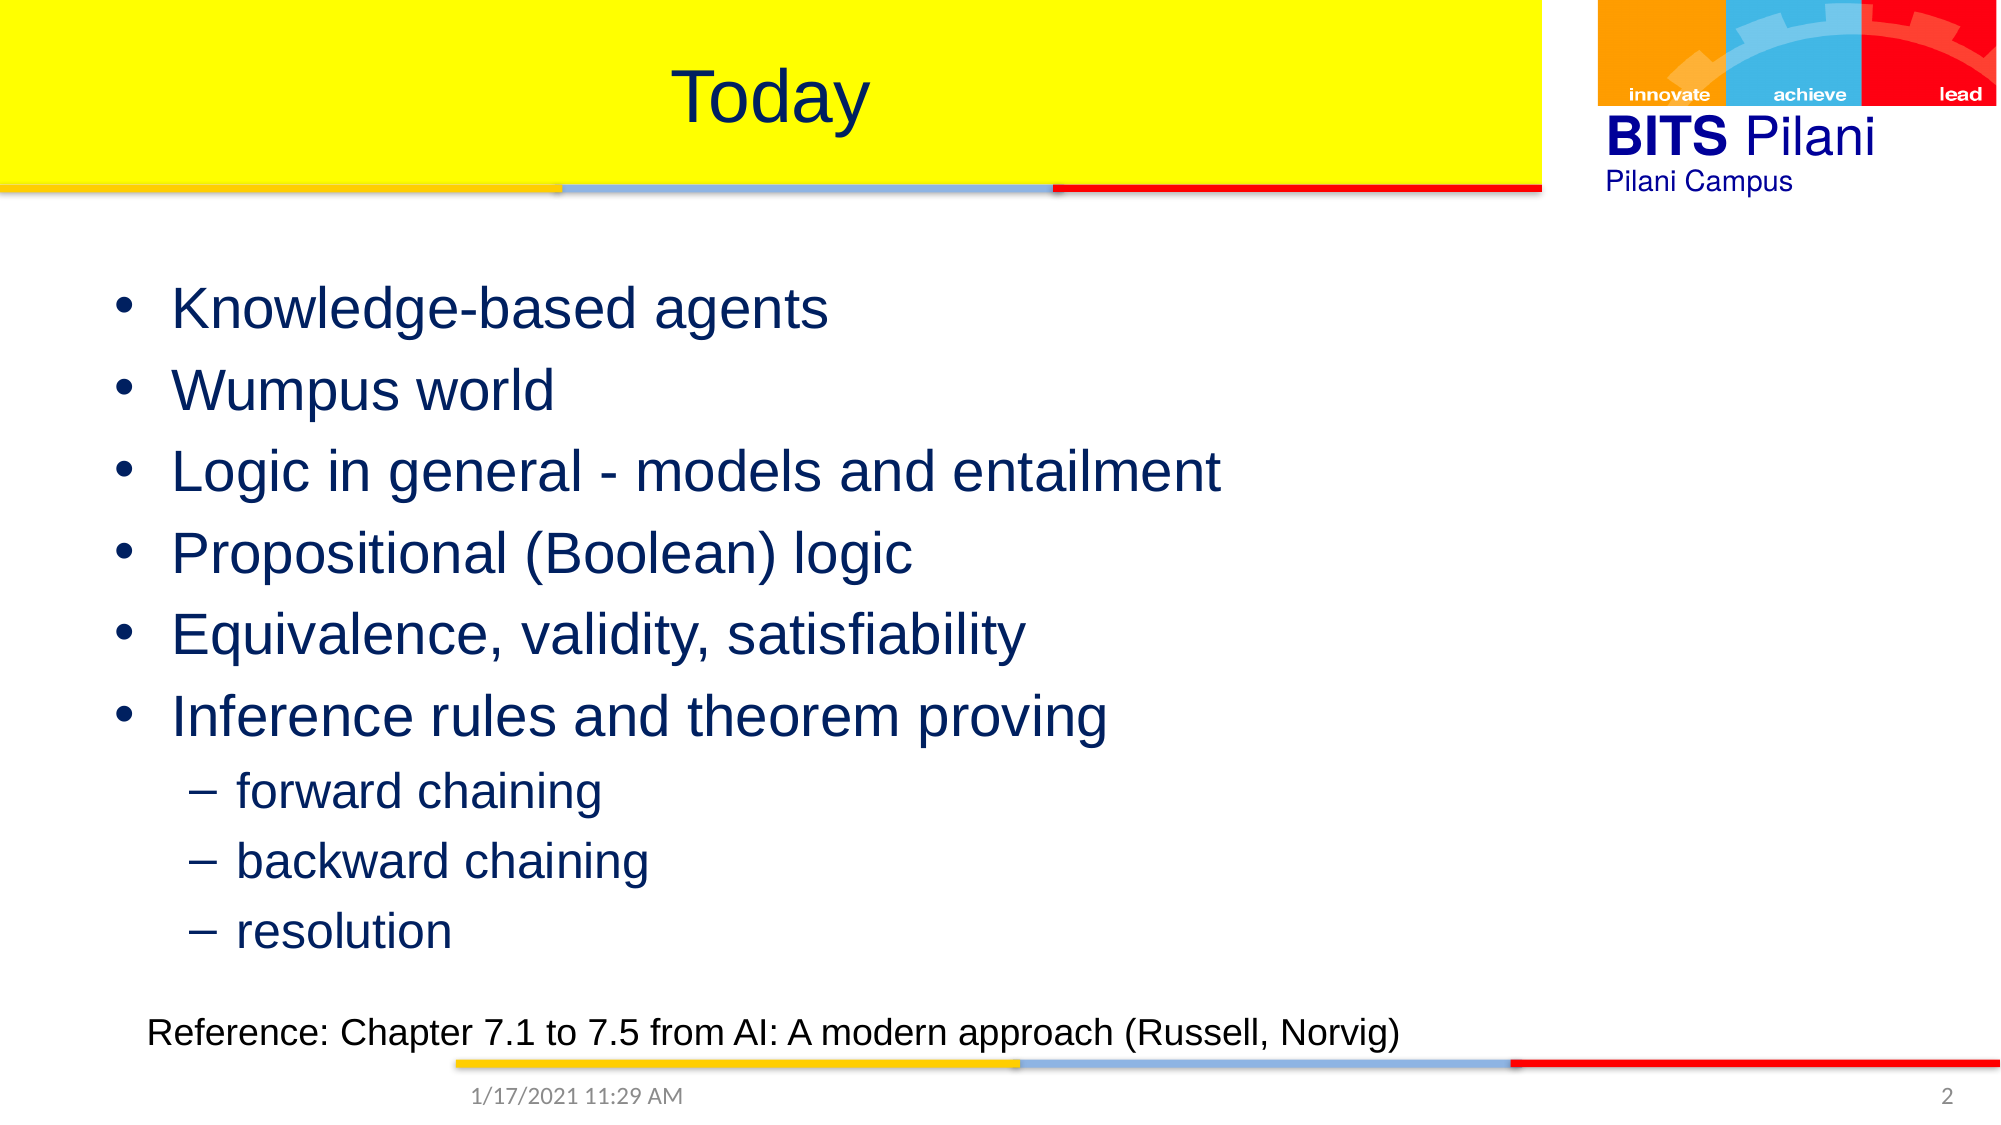

# Today
Knowledge-based agents
Wumpus world
Logic in general - models and entailment
Propositional (Boolean) logic
Equivalence, validity, satisfiability
Inference rules and theorem proving
forward chaining
backward chaining
resolution
Reference: Chapter 7.1 to 7.5 from AI: A modern approach (Russell, Norvig)
1/17/2021 11:29 AM
2